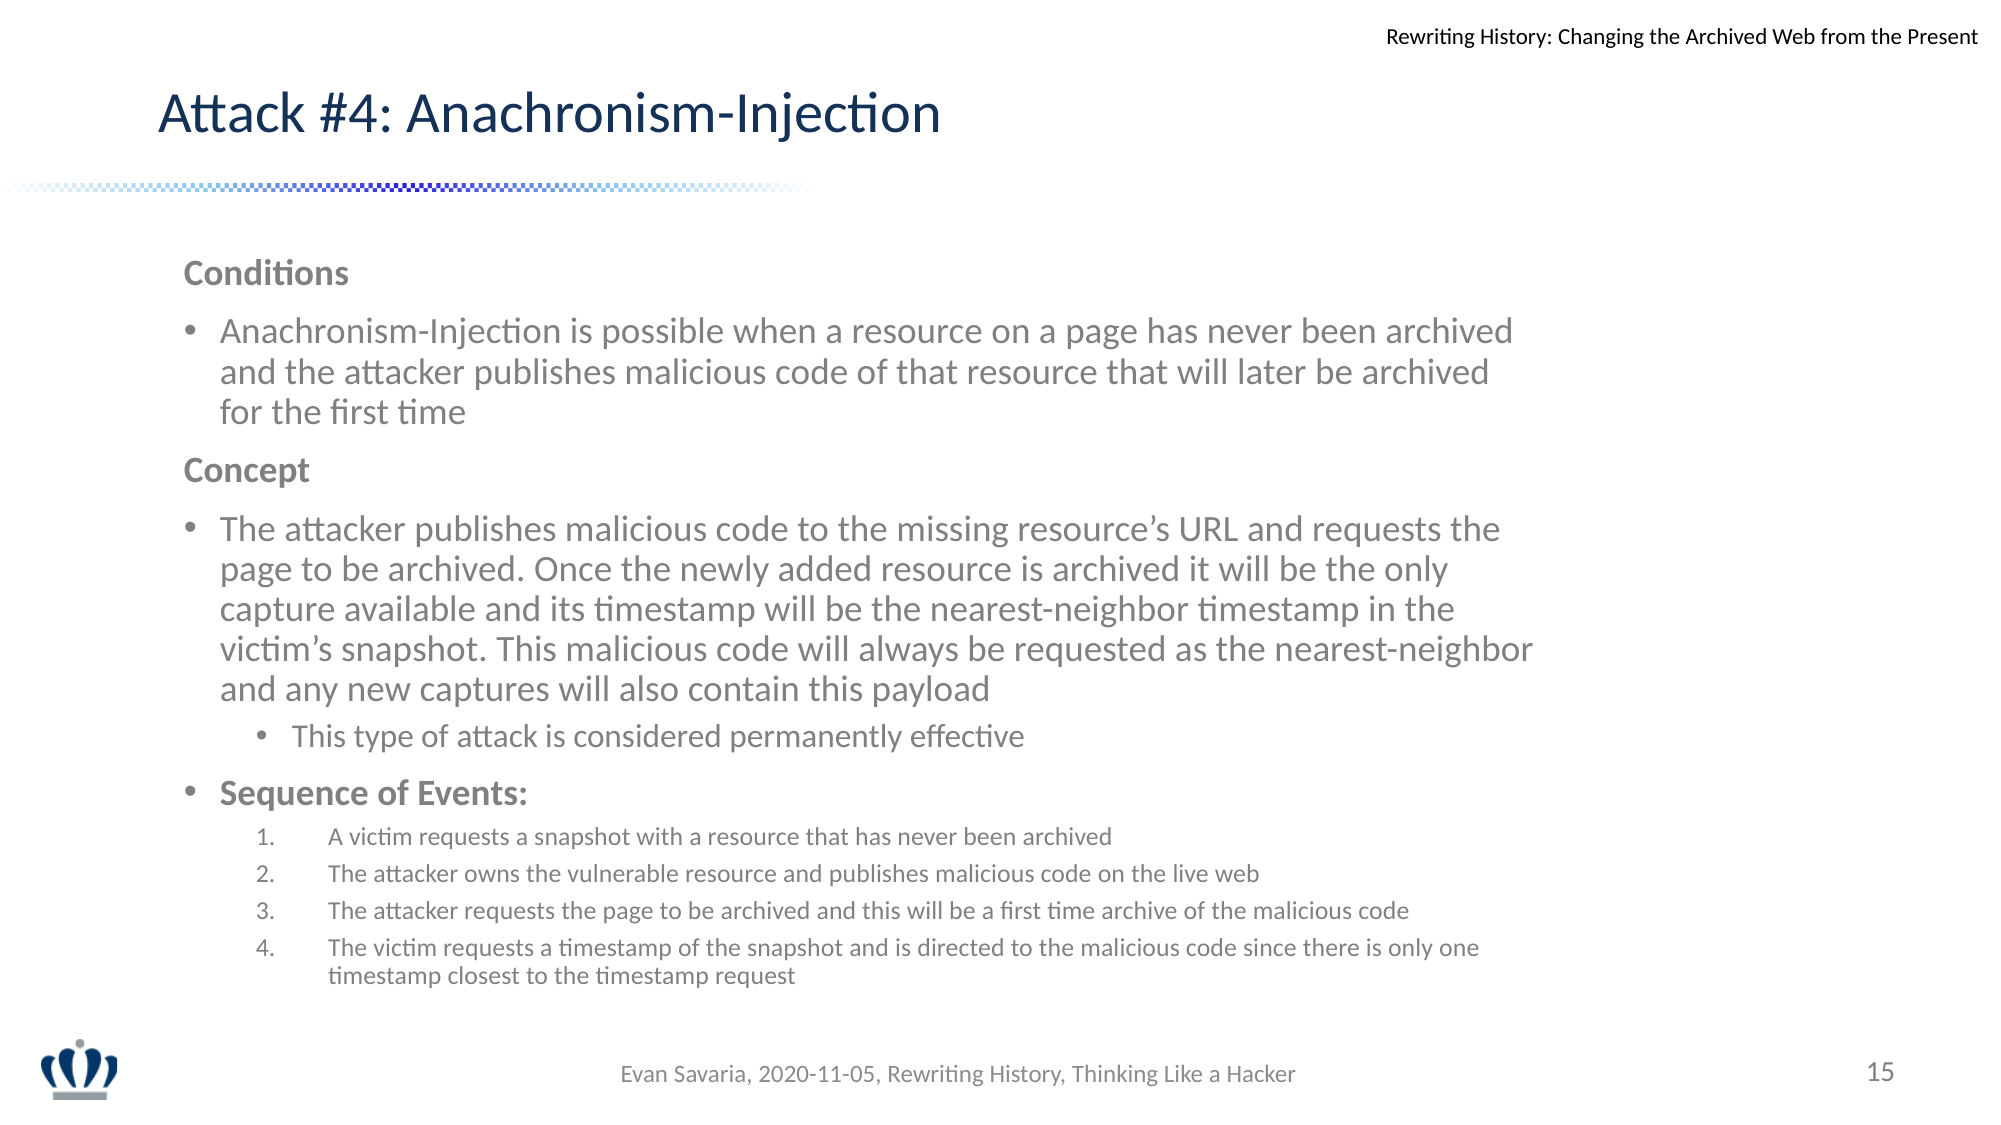

Rewriting History: Changing the Archived Web from the Present
Attack #4: Anachronism-Injection
Conditions
Anachronism-Injection is possible when a resource on a page has never been archived and the attacker publishes malicious code of that resource that will later be archived for the first time
Concept
The attacker publishes malicious code to the missing resource’s URL and requests the page to be archived. Once the newly added resource is archived it will be the only capture available and its timestamp will be the nearest-neighbor timestamp in the victim’s snapshot. This malicious code will always be requested as the nearest-neighbor and any new captures will also contain this payload
This type of attack is considered permanently effective
Sequence of Events:
A victim requests a snapshot with a resource that has never been archived
The attacker owns the vulnerable resource and publishes malicious code on the live web
The attacker requests the page to be archived and this will be a first time archive of the malicious code
The victim requests a timestamp of the snapshot and is directed to the malicious code since there is only one timestamp closest to the timestamp request
15
Evan Savaria, 2020-11-05, Rewriting History, Thinking Like a Hacker